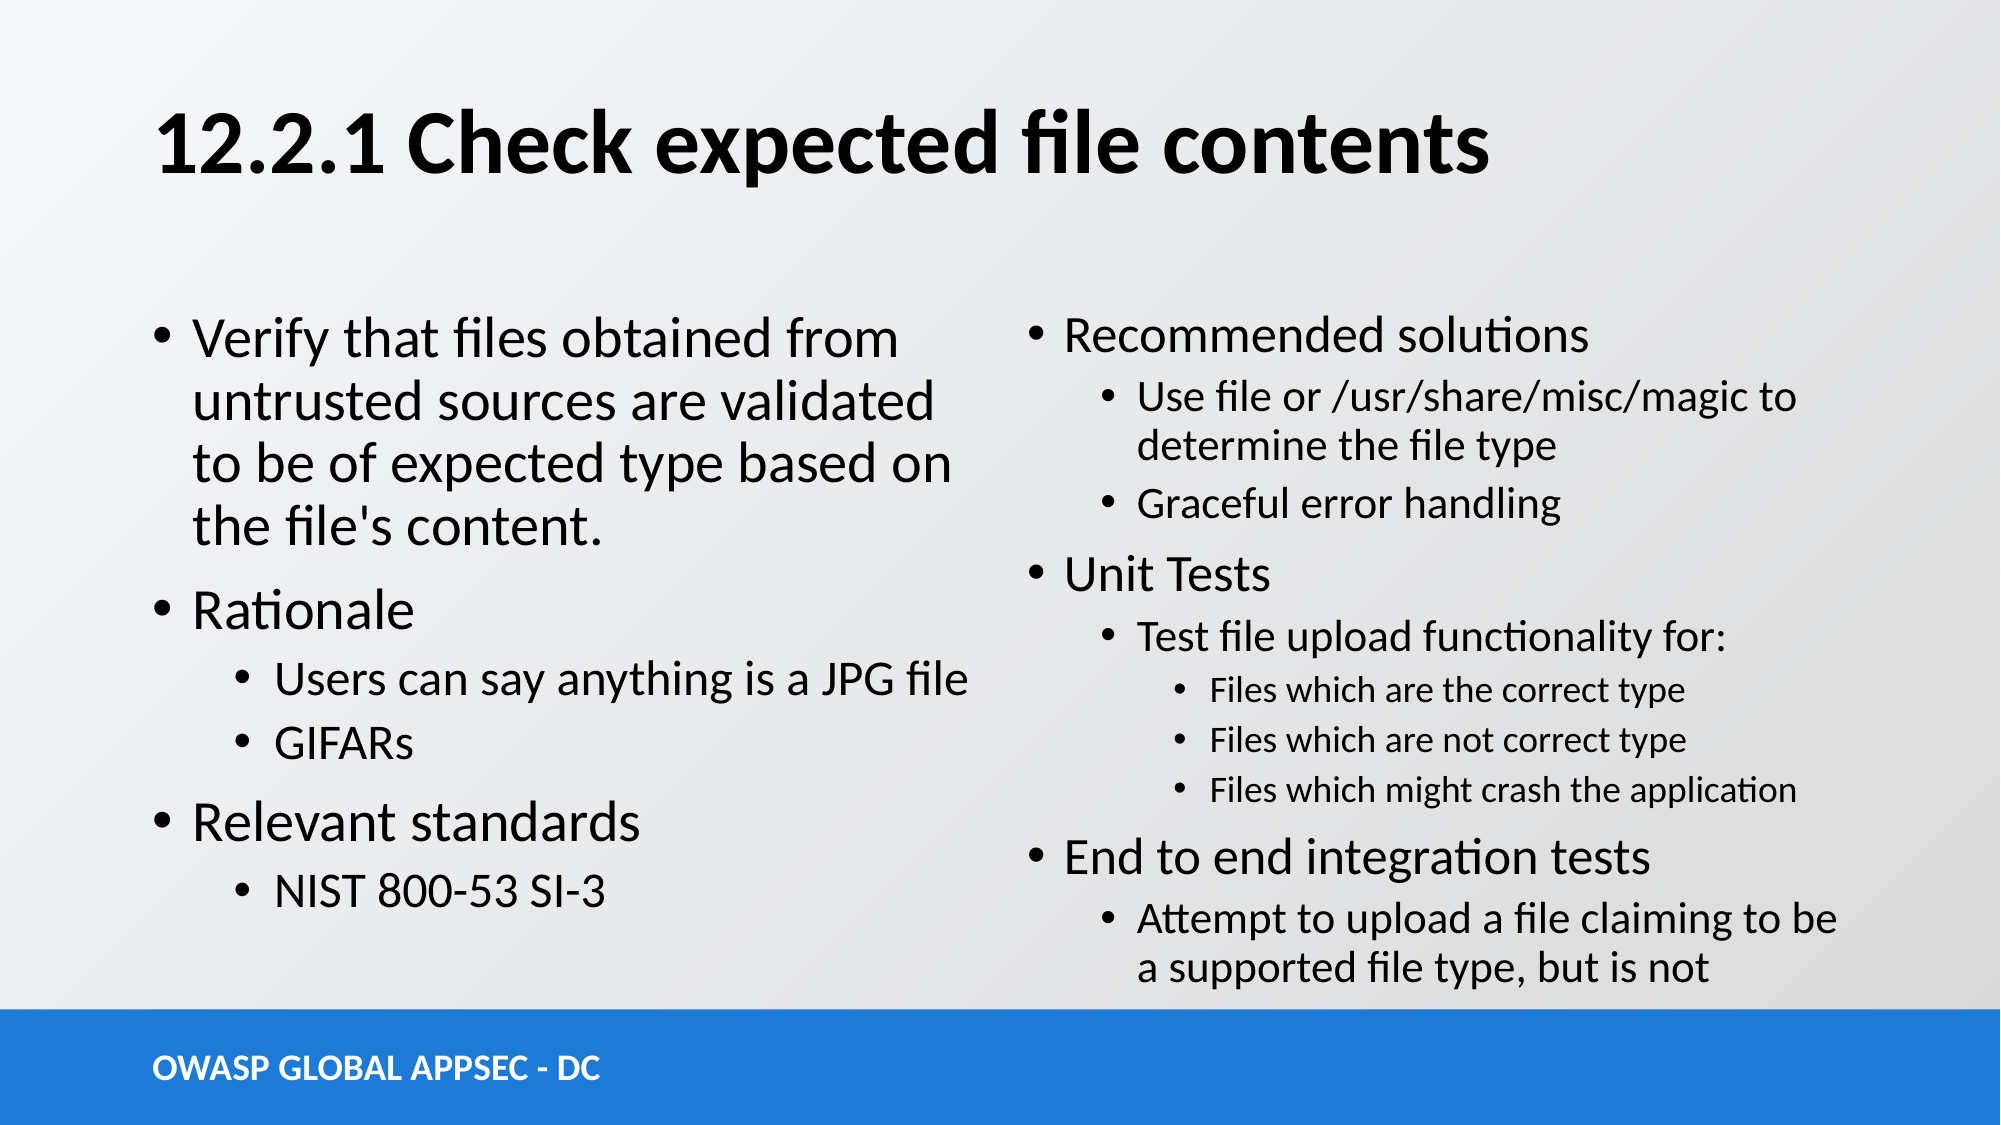

# 12.2.1 Check expected file contents
Verify that files obtained from untrusted sources are validated to be of expected type based on the file's content.
Rationale
Users can say anything is a JPG file
GIFARs
Relevant standards
NIST 800-53 SI-3

Recommended solutions
Use file or /usr/share/misc/magic to determine the file type
Graceful error handling
Unit Tests
Test file upload functionality for:
Files which are the correct type
Files which are not correct type
Files which might crash the application
End to end integration tests
Attempt to upload a file claiming to be a supported file type, but is not